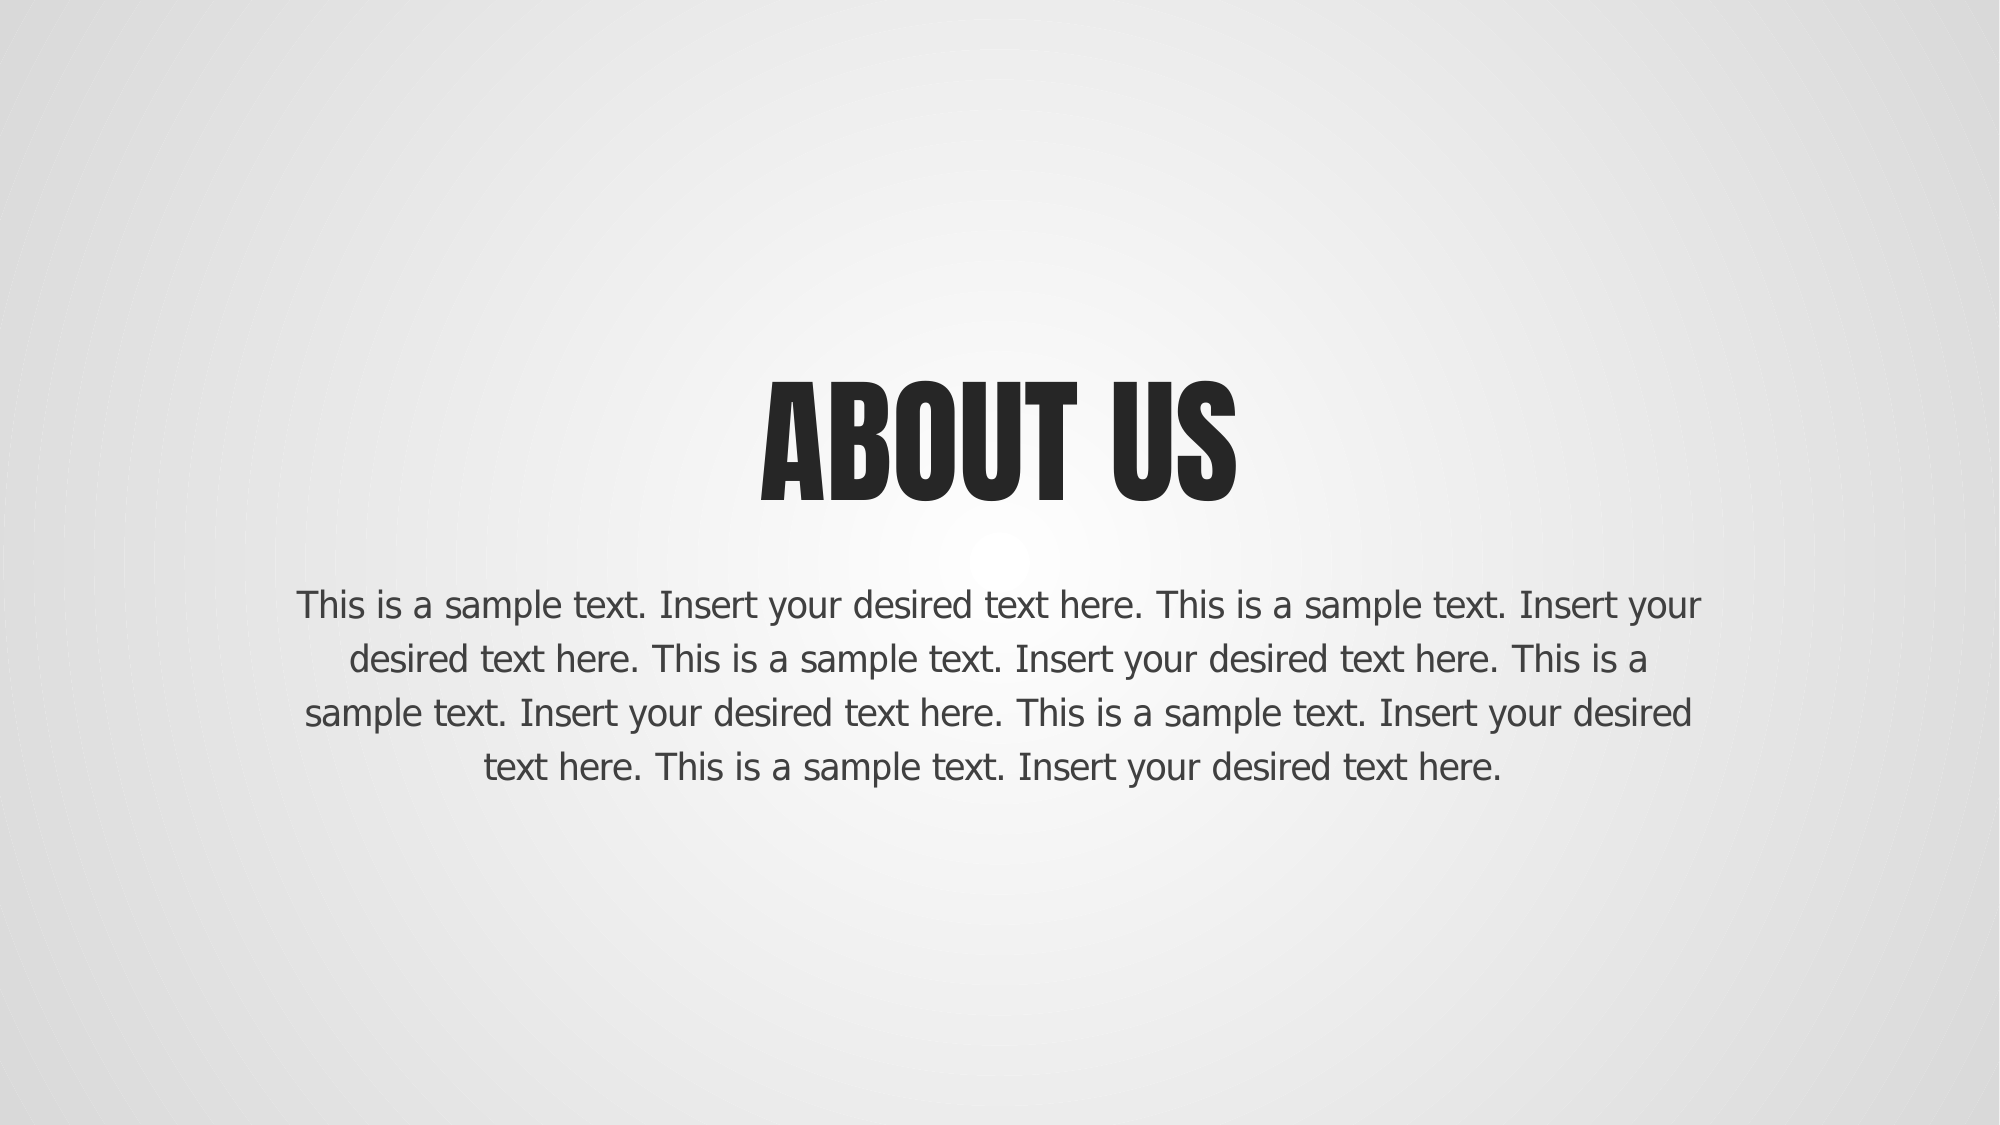

ABOUT US
This is a sample text. Insert your desired text here. This is a sample text. Insert your desired text here. This is a sample text. Insert your desired text here. This is a sample text. Insert your desired text here. This is a sample text. Insert your desired text here. This is a sample text. Insert your desired text here.